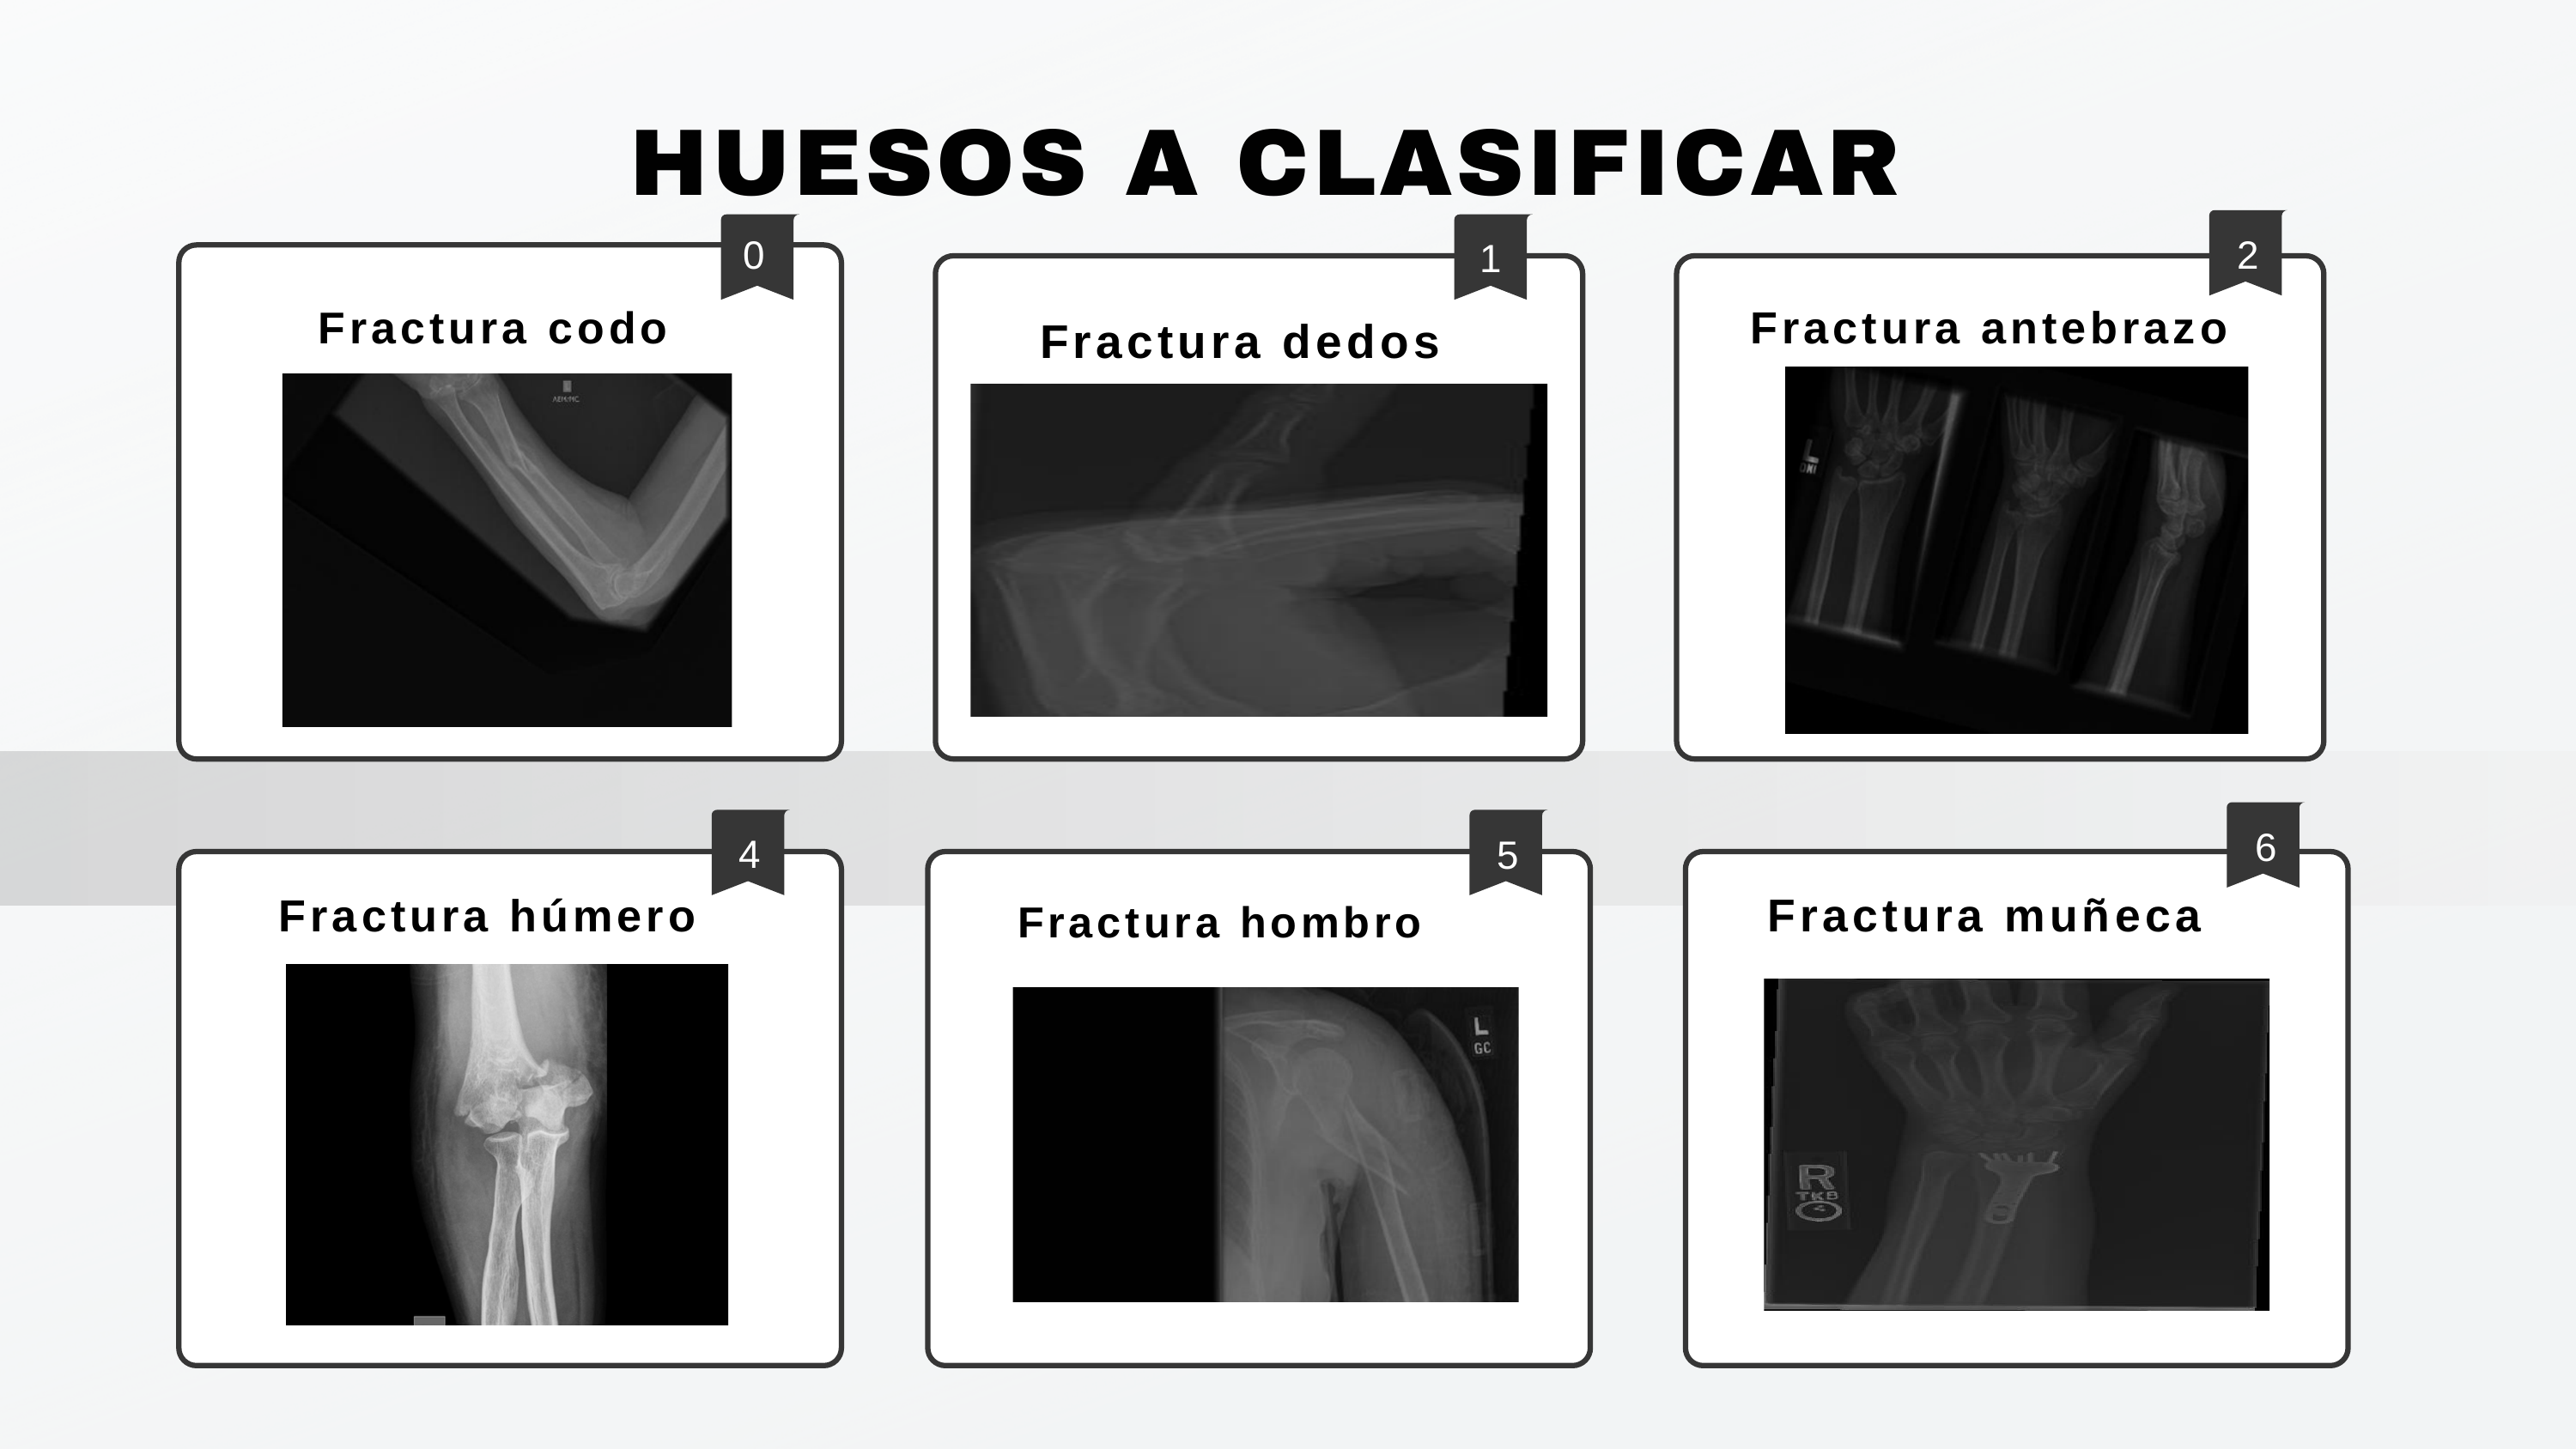

HUESOS A CLASIFICAR

0
2
1

Fractura antebrazo
Fractura codo
Fractura dedos

6
4
5

Fractura muñeca
Fractura húmero
Fractura hombro

Fractura dedos